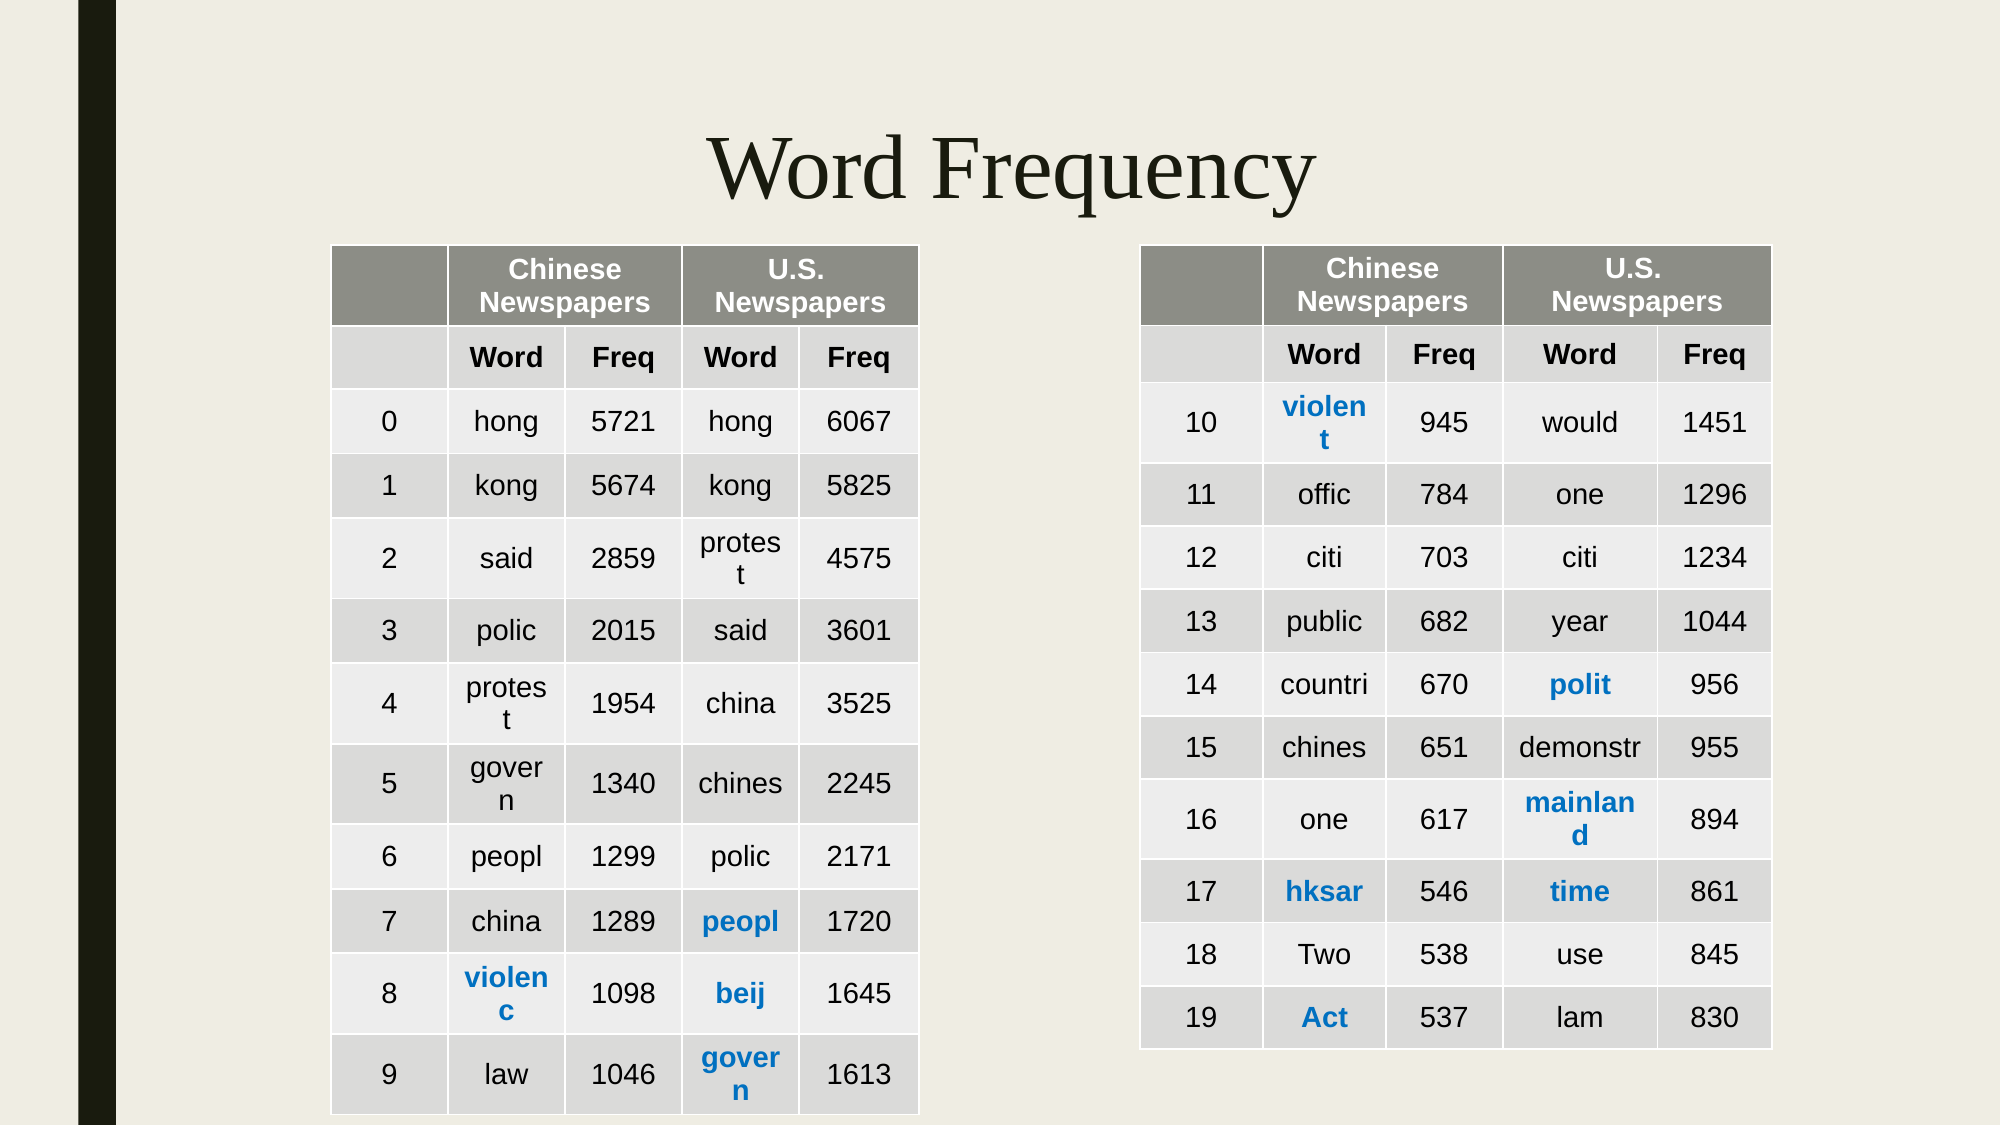

# Word Frequency
|  | Chinese Newspapers |  | U.S. Newspapers |  |
| --- | --- | --- | --- | --- |
|  | Word | Freq | Word | Freq |
| 10 | violent | 945 | would | 1451 |
| 11 | offic | 784 | one | 1296 |
| 12 | citi | 703 | citi | 1234 |
| 13 | public | 682 | year | 1044 |
| 14 | countri | 670 | polit | 956 |
| 15 | chines | 651 | demonstr | 955 |
| 16 | one | 617 | mainland | 894 |
| 17 | hksar | 546 | time | 861 |
| 18 | Two | 538 | use | 845 |
| 19 | Act | 537 | lam | 830 |
|  | Chinese Newspapers |  | U.S. Newspapers |  |
| --- | --- | --- | --- | --- |
|  | Word | Freq | Word | Freq |
| 0 | hong | 5721 | hong | 6067 |
| 1 | kong | 5674 | kong | 5825 |
| 2 | said | 2859 | protest | 4575 |
| 3 | polic | 2015 | said | 3601 |
| 4 | protest | 1954 | china | 3525 |
| 5 | govern | 1340 | chines | 2245 |
| 6 | peopl | 1299 | polic | 2171 |
| 7 | china | 1289 | peopl | 1720 |
| 8 | violenc | 1098 | beij | 1645 |
| 9 | law | 1046 | govern | 1613 |